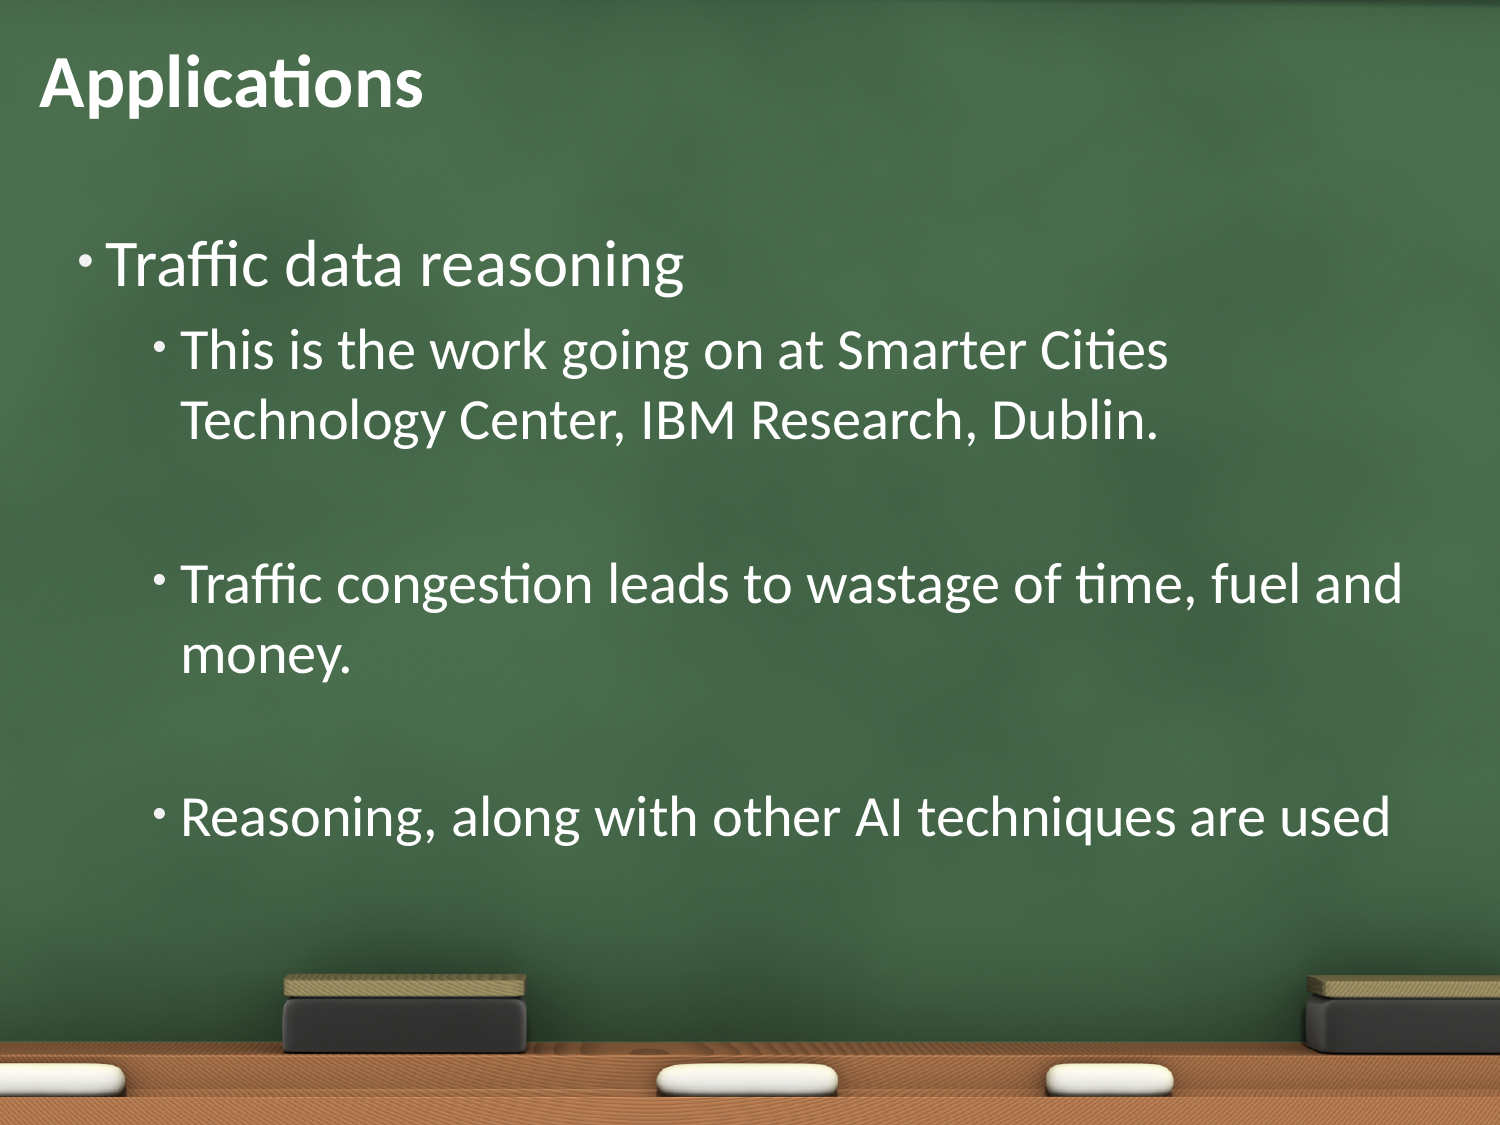

# Applications
Traffic data reasoning
This is the work going on at Smarter Cities Technology Center, IBM Research, Dublin.

Traffic congestion leads to wastage of time, fuel and money.

Reasoning, along with other AI techniques are used